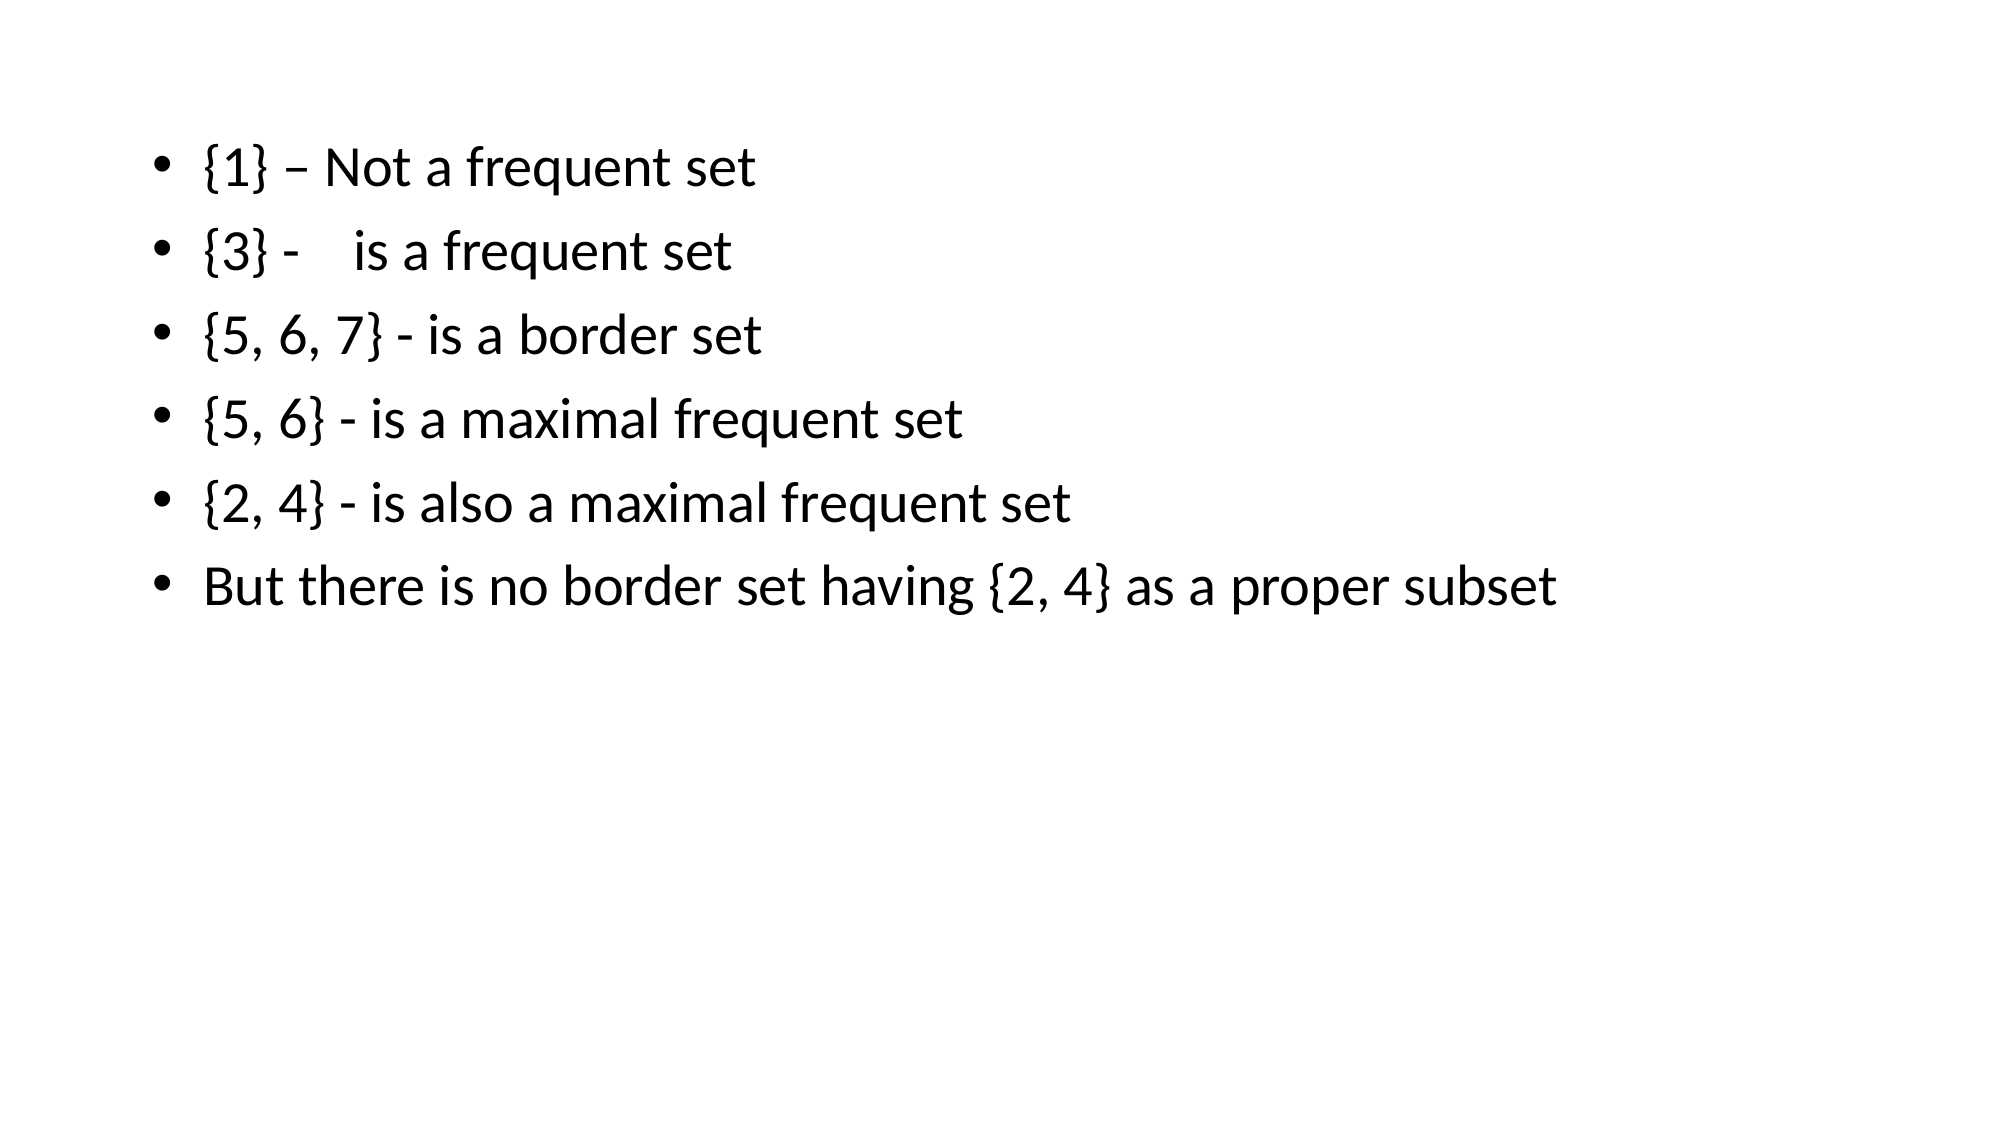

{1} – Not a frequent set
{3} -	is a frequent set
{5, 6, 7} - is a border set
{5, 6} - is a maximal frequent set
{2, 4} - is also a maximal frequent set
But there is no border set having {2, 4} as a proper subset